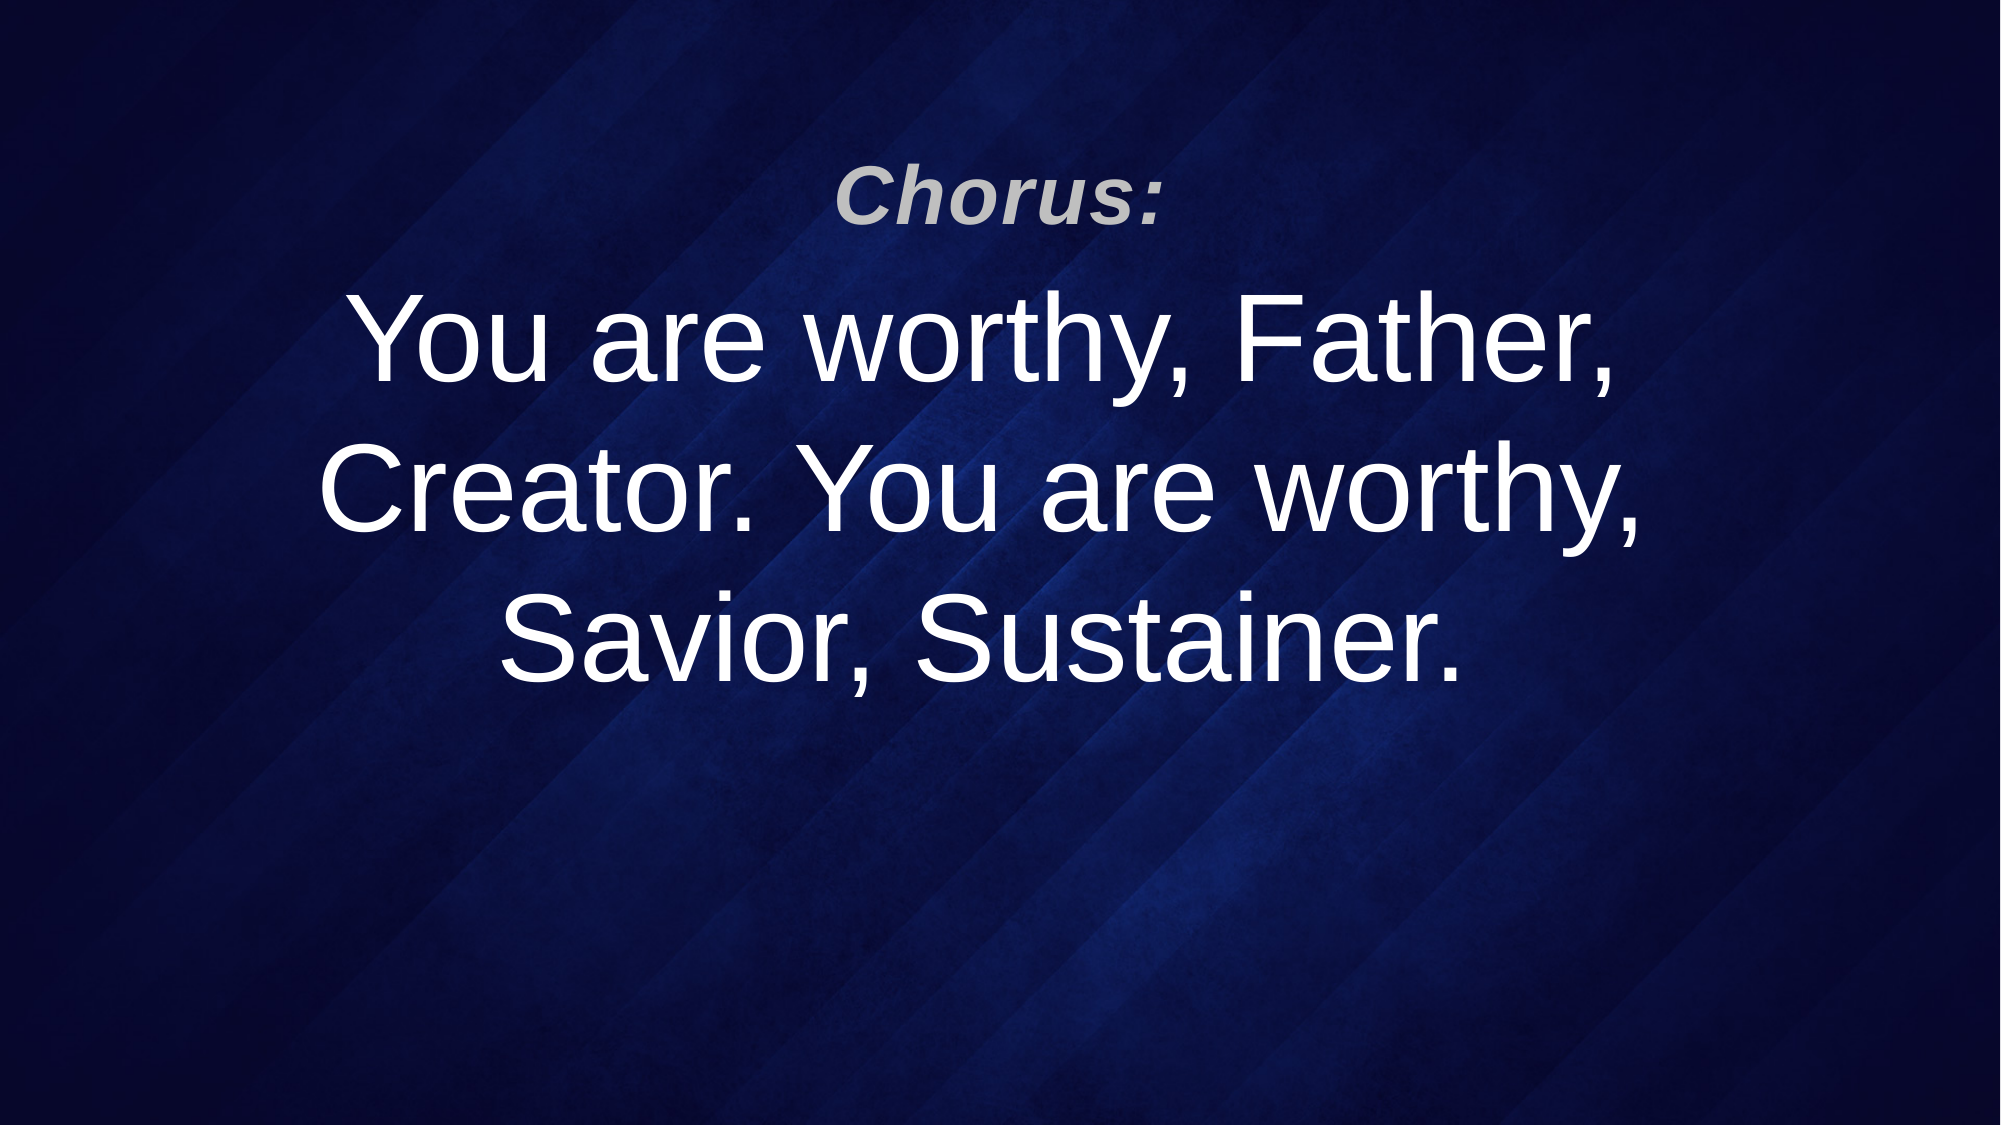

Chorus:
# You are worthy, Father, Creator. You are worthy, Savior, Sustainer.